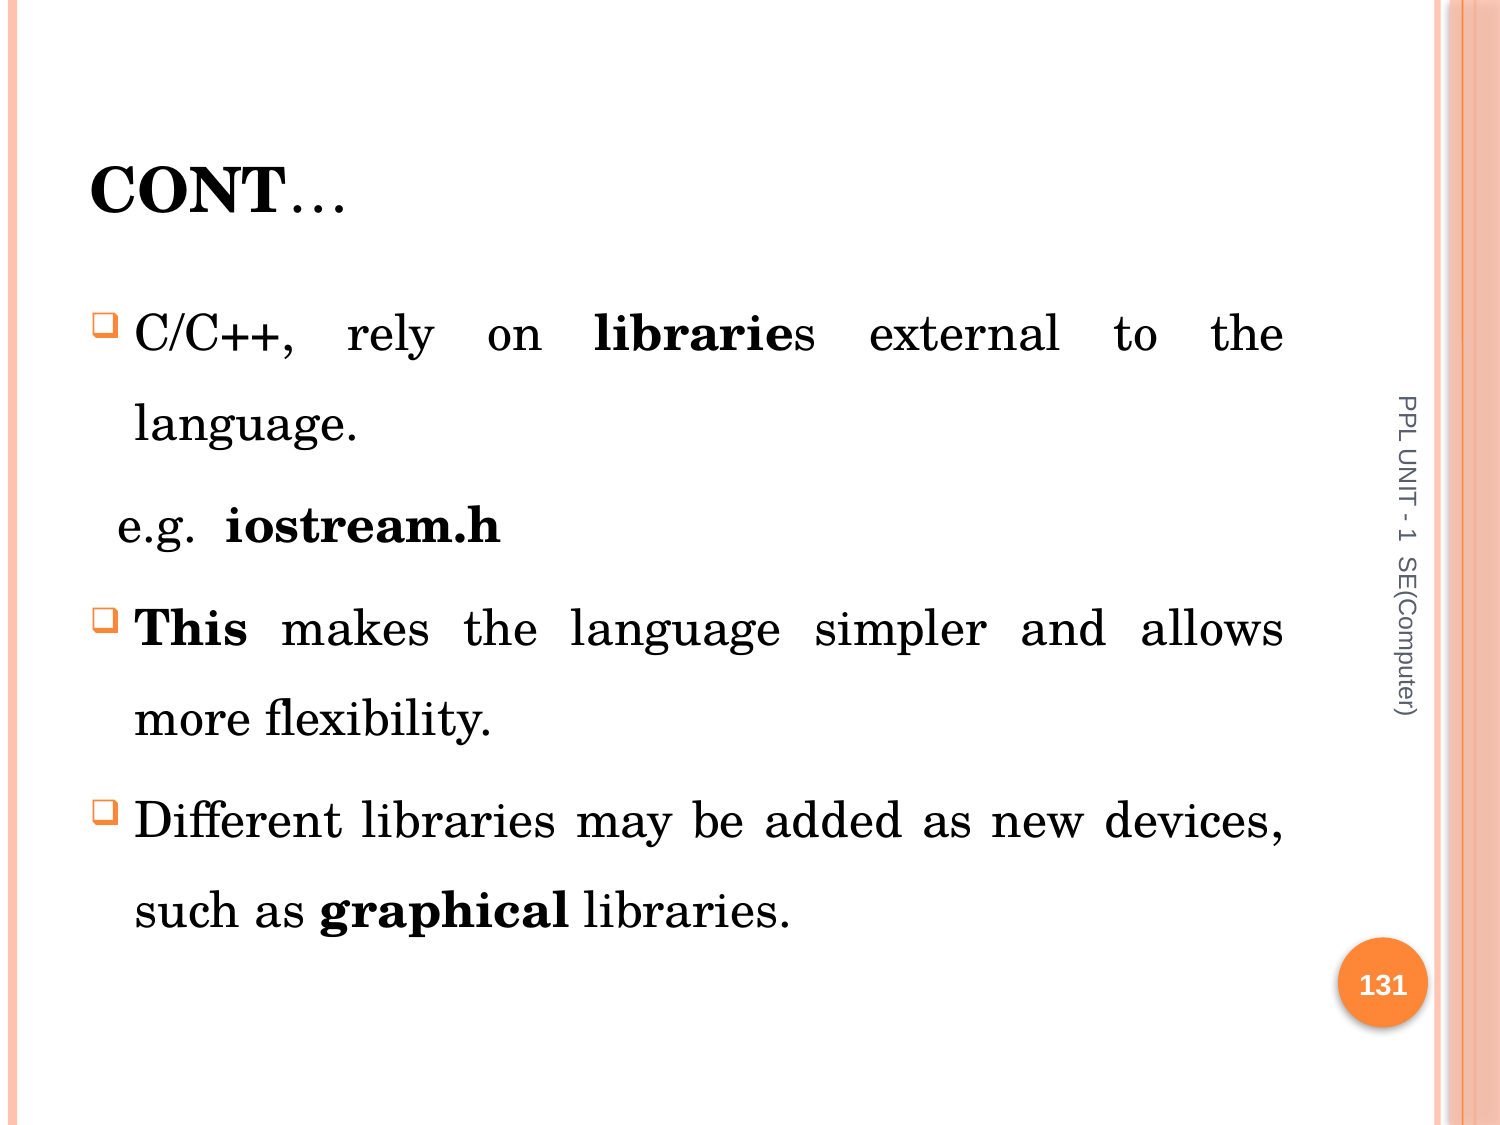

# Cont…
C/C++, rely on libraries external to the language.
  e.g.  iostream.h
This makes the language simpler and allows more flexibility.
Different libraries may be added as new devices, such as graphical libraries.

PPL UNIT - 1  SE(Computer)
131